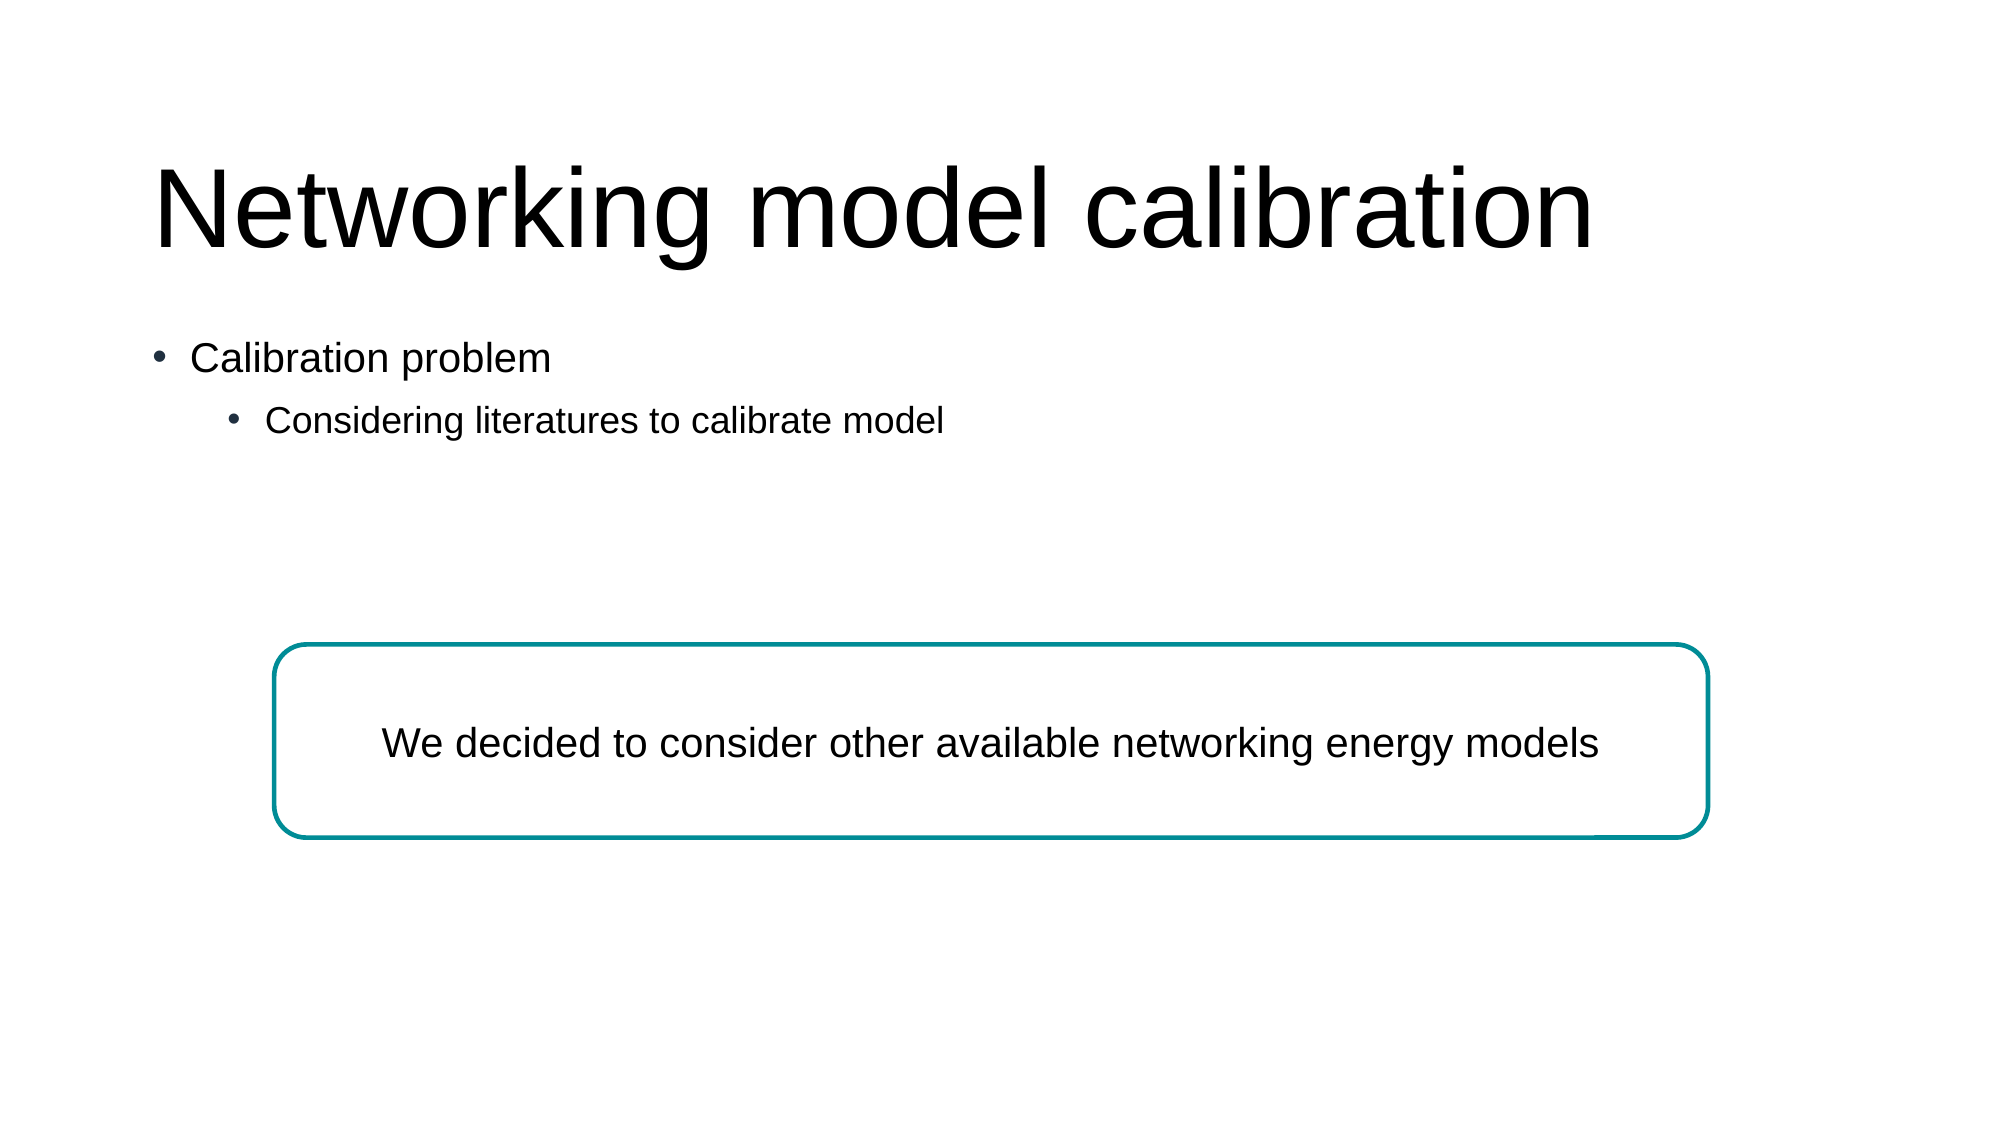

# Networking model calibration
Calibration problem
Considering literatures to calibrate model
We decided to consider other available networking energy models